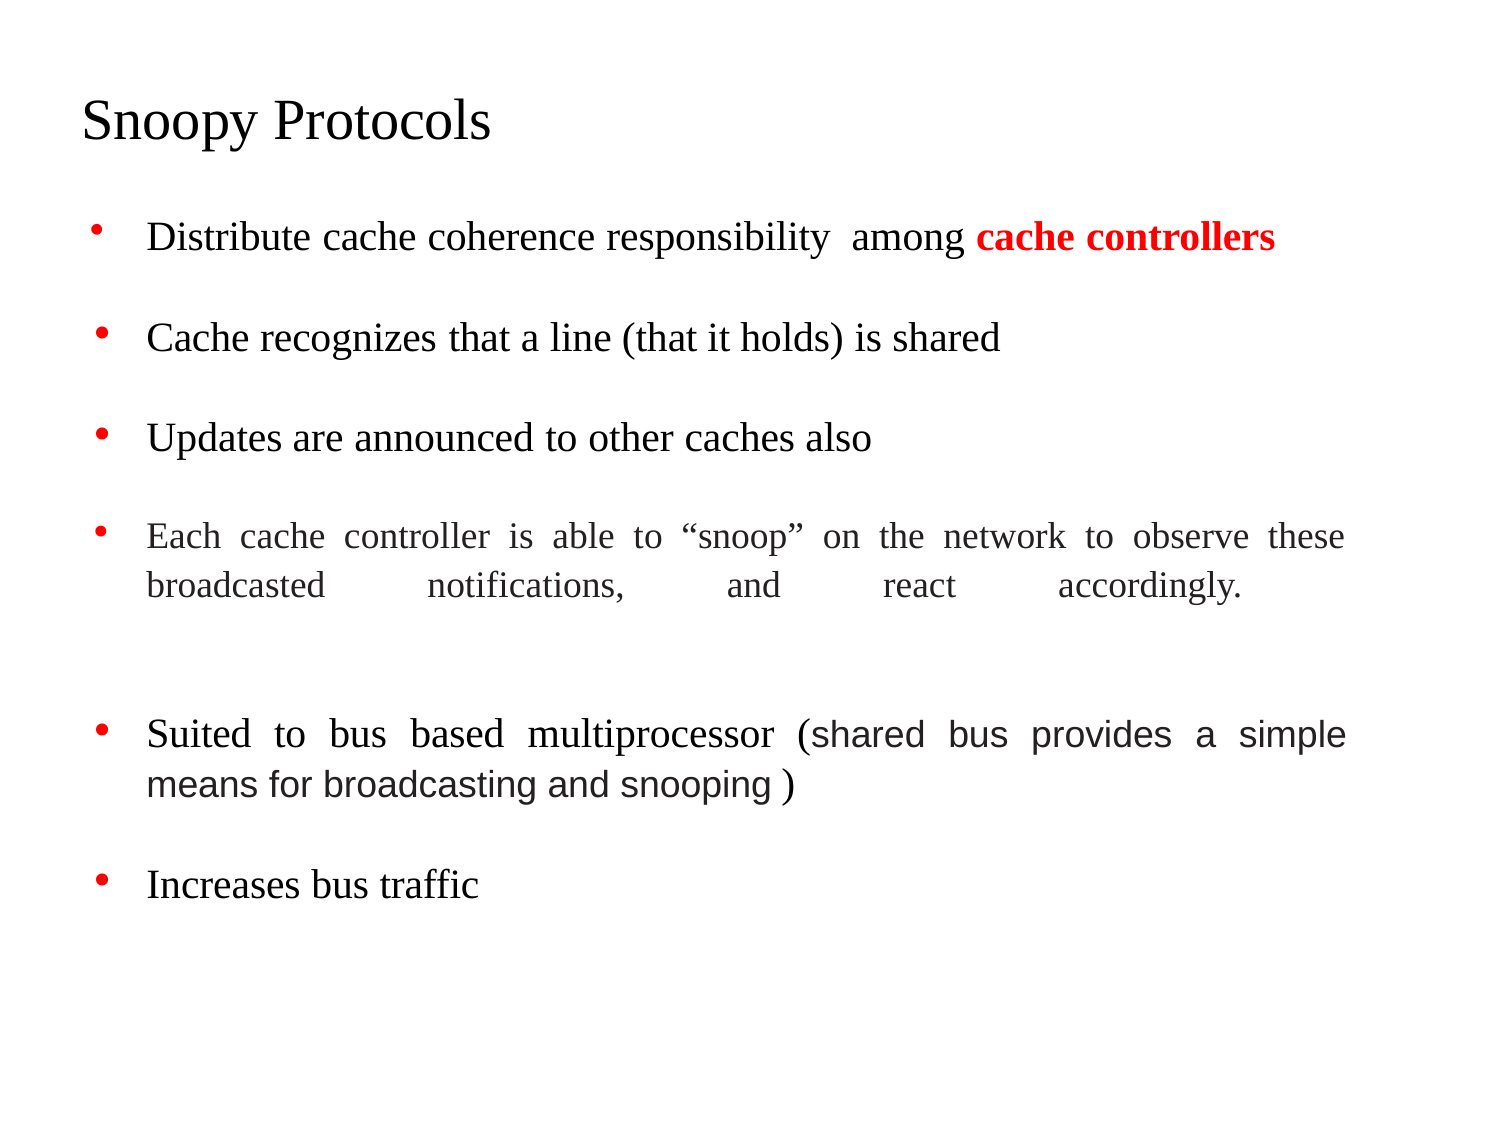

Snoopy Protocols
Distribute cache coherence responsibility  among cache controllers

Cache recognizes that a line (that it holds) is shared

Updates are announced to other caches also

Each cache controller is able to “snoop” on the network to observe these broadcasted notifications, and react accordingly.

Suited to bus based multiprocessor (shared bus provides a simple means for broadcasting and snooping )

Increases bus traffic